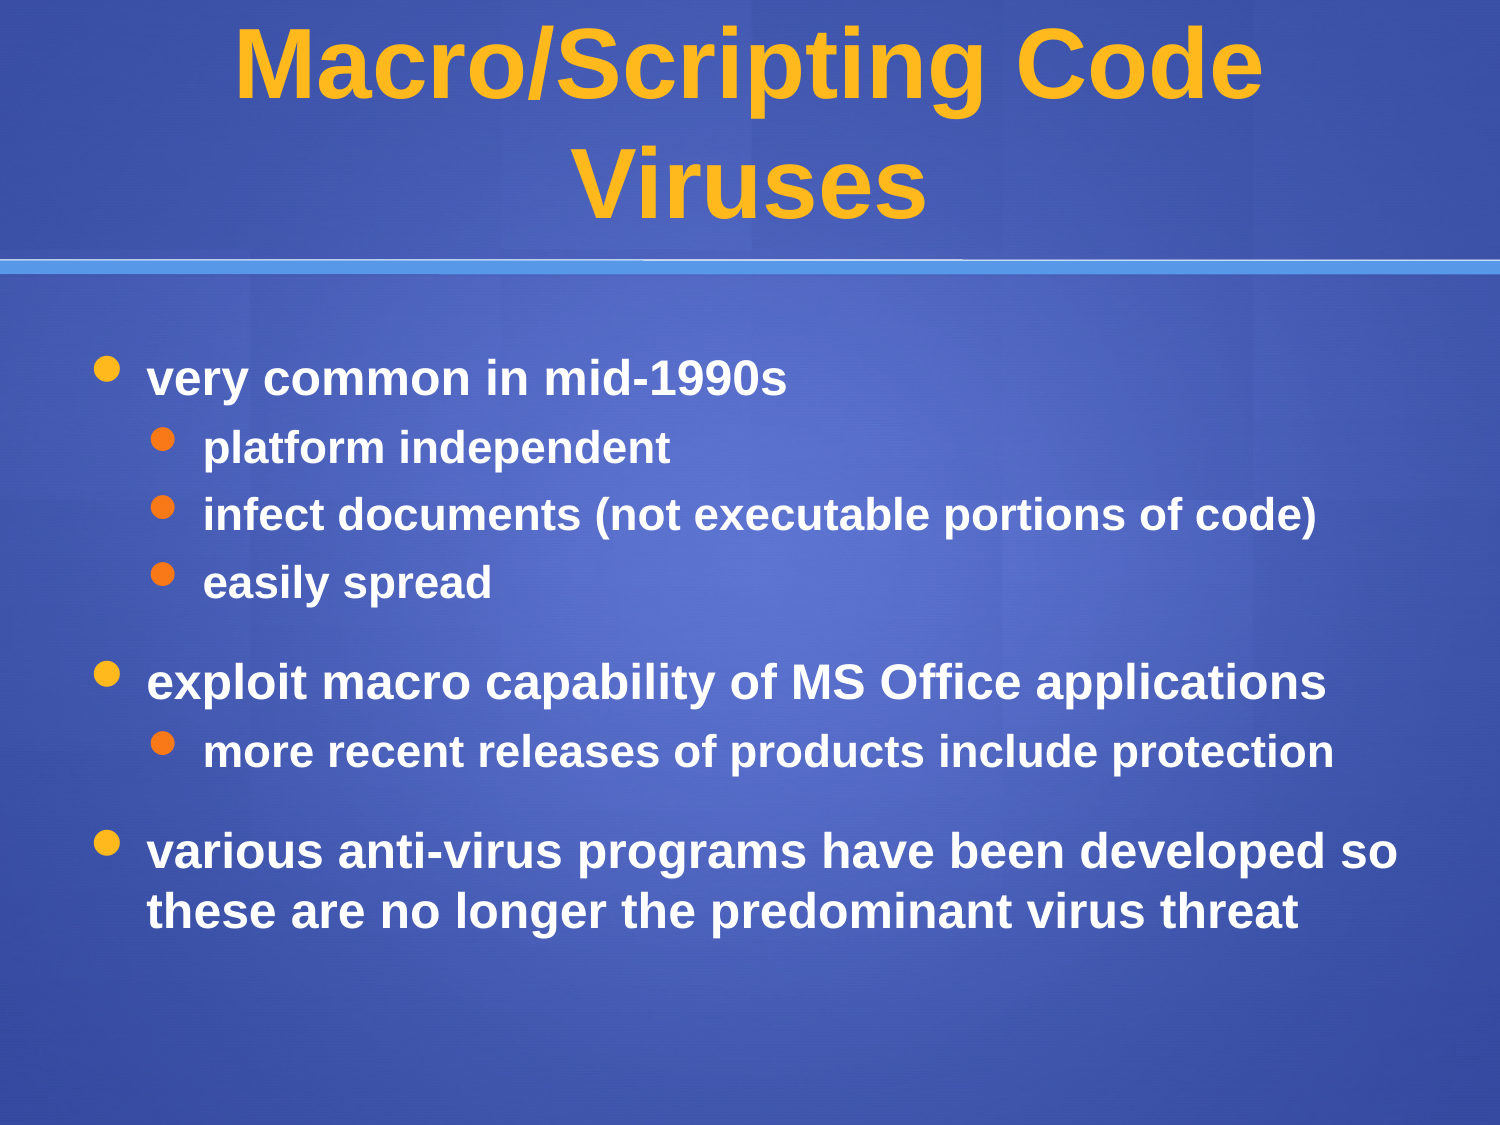

# Macro/Scripting Code Viruses
very common in mid-1990s
platform independent
infect documents (not executable portions of code)
easily spread
exploit macro capability of MS Office applications
more recent releases of products include protection
various anti-virus programs have been developed so these are no longer the predominant virus threat